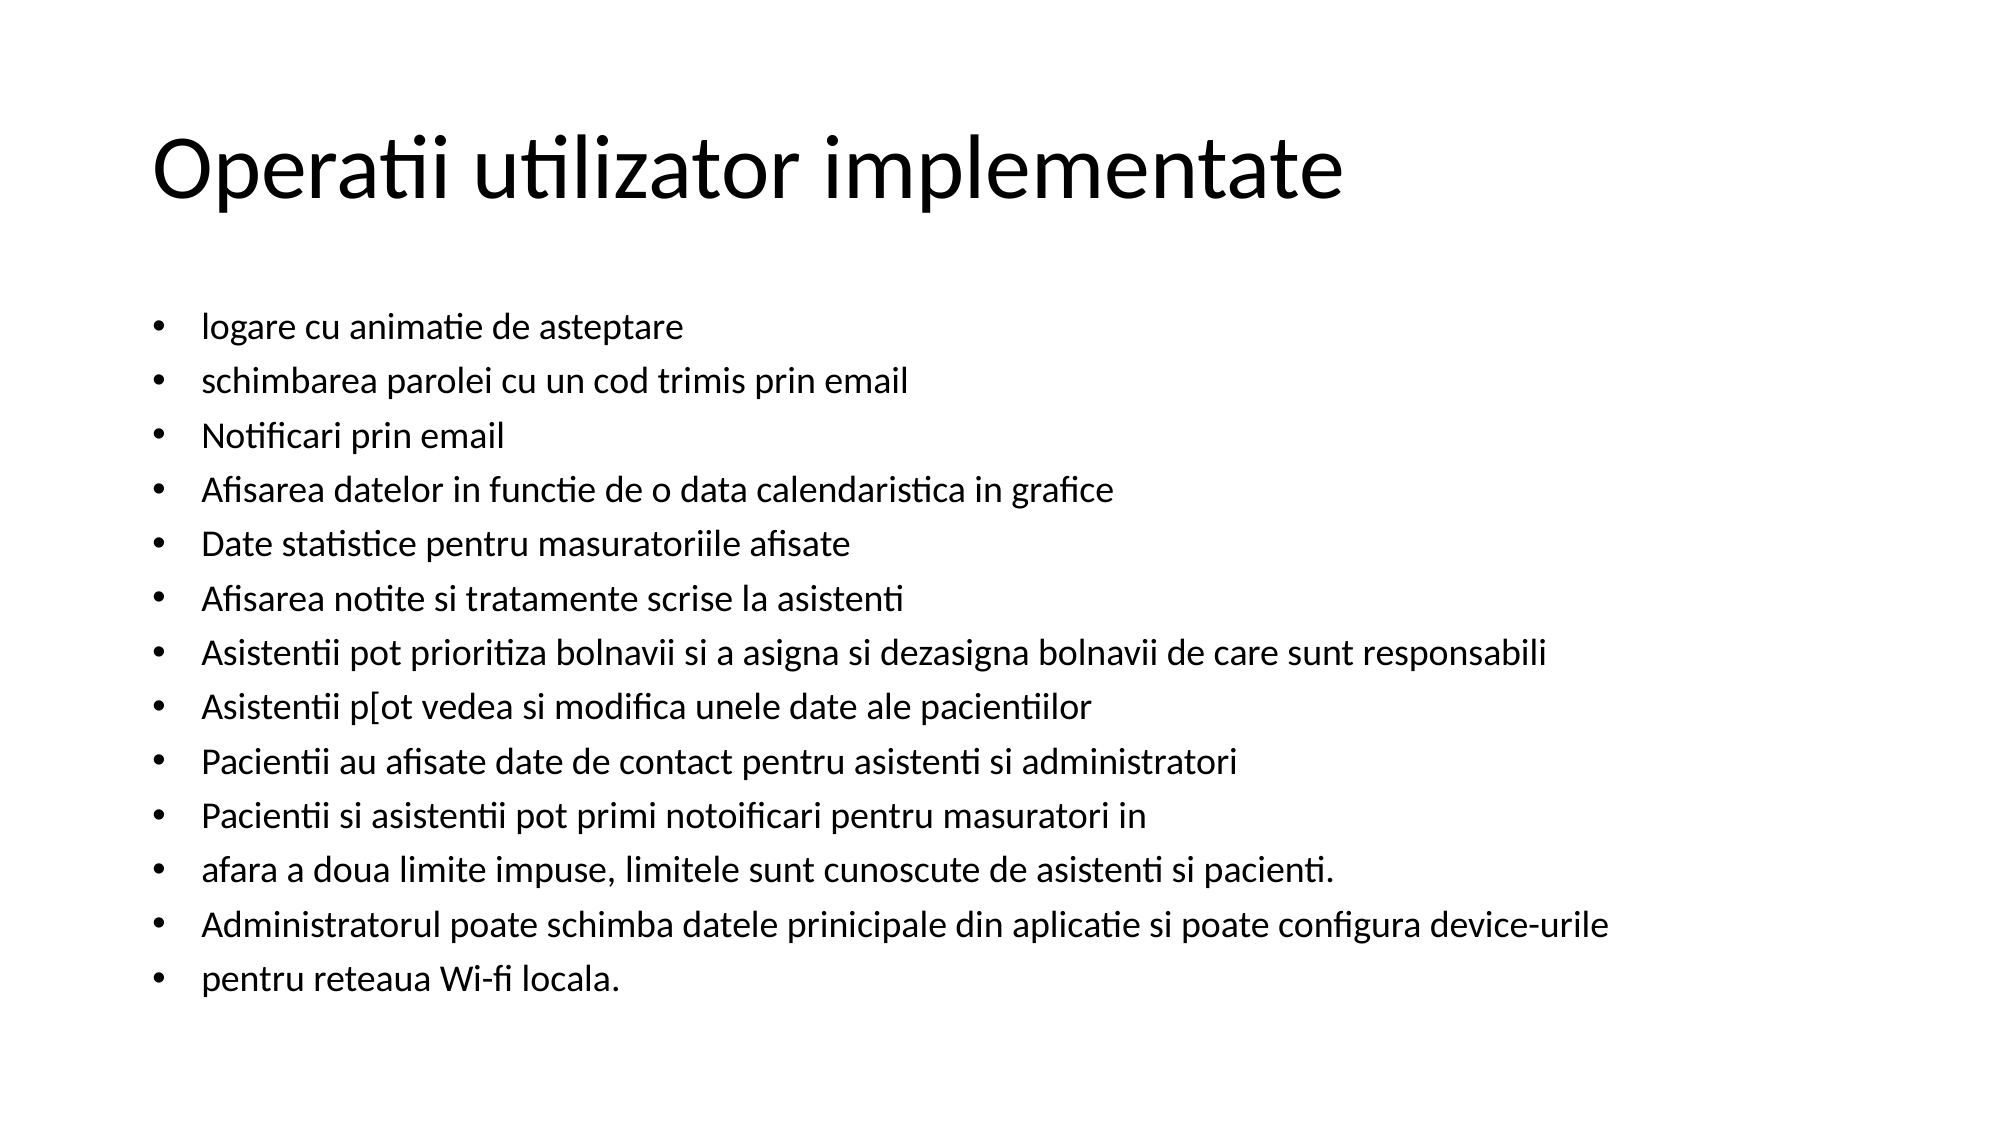

# Operatii utilizator implementate
logare cu animatie de asteptare
schimbarea parolei cu un cod trimis prin email
Notificari prin email
Afisarea datelor in functie de o data calendaristica in grafice
Date statistice pentru masuratoriile afisate
Afisarea notite si tratamente scrise la asistenti
Asistentii pot prioritiza bolnavii si a asigna si dezasigna bolnavii de care sunt responsabili
Asistentii p[ot vedea si modifica unele date ale pacientiilor
Pacientii au afisate date de contact pentru asistenti si administratori
Pacientii si asistentii pot primi notoificari pentru masuratori in
afara a doua limite impuse, limitele sunt cunoscute de asistenti si pacienti.
Administratorul poate schimba datele prinicipale din aplicatie si poate configura device-urile
pentru reteaua Wi-fi locala.